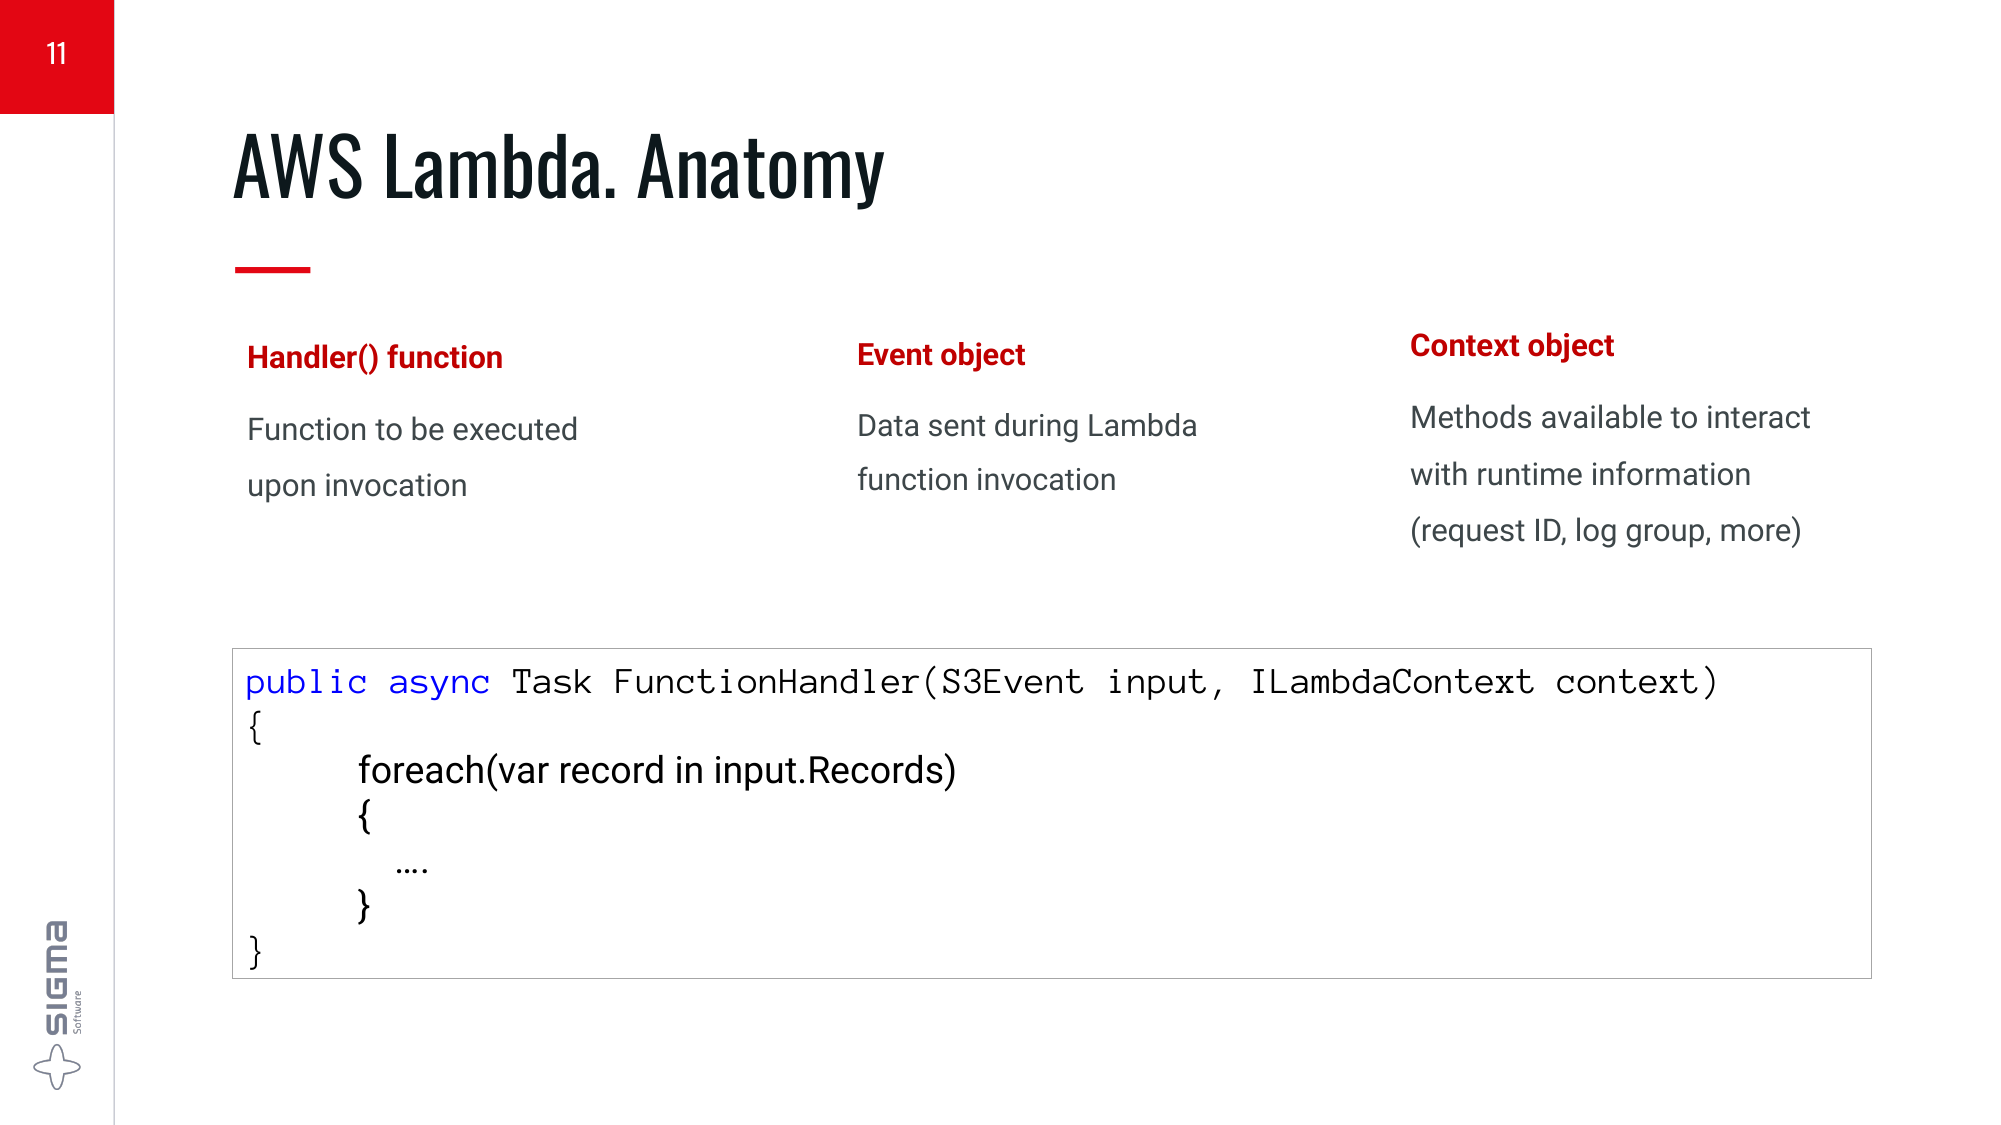

11
# AWS Lambda. Anatomy —
Context object
Methods available to interact with runtime information (request ID, log group, more)
Event object
Data sent during Lambda function invocation
Handler() function
Function to be executed upon invocation
public async Task FunctionHandler(S3Event input, ILambdaContext context)
{
            foreach(var record in input.Records)
            {
                ….
            }
}